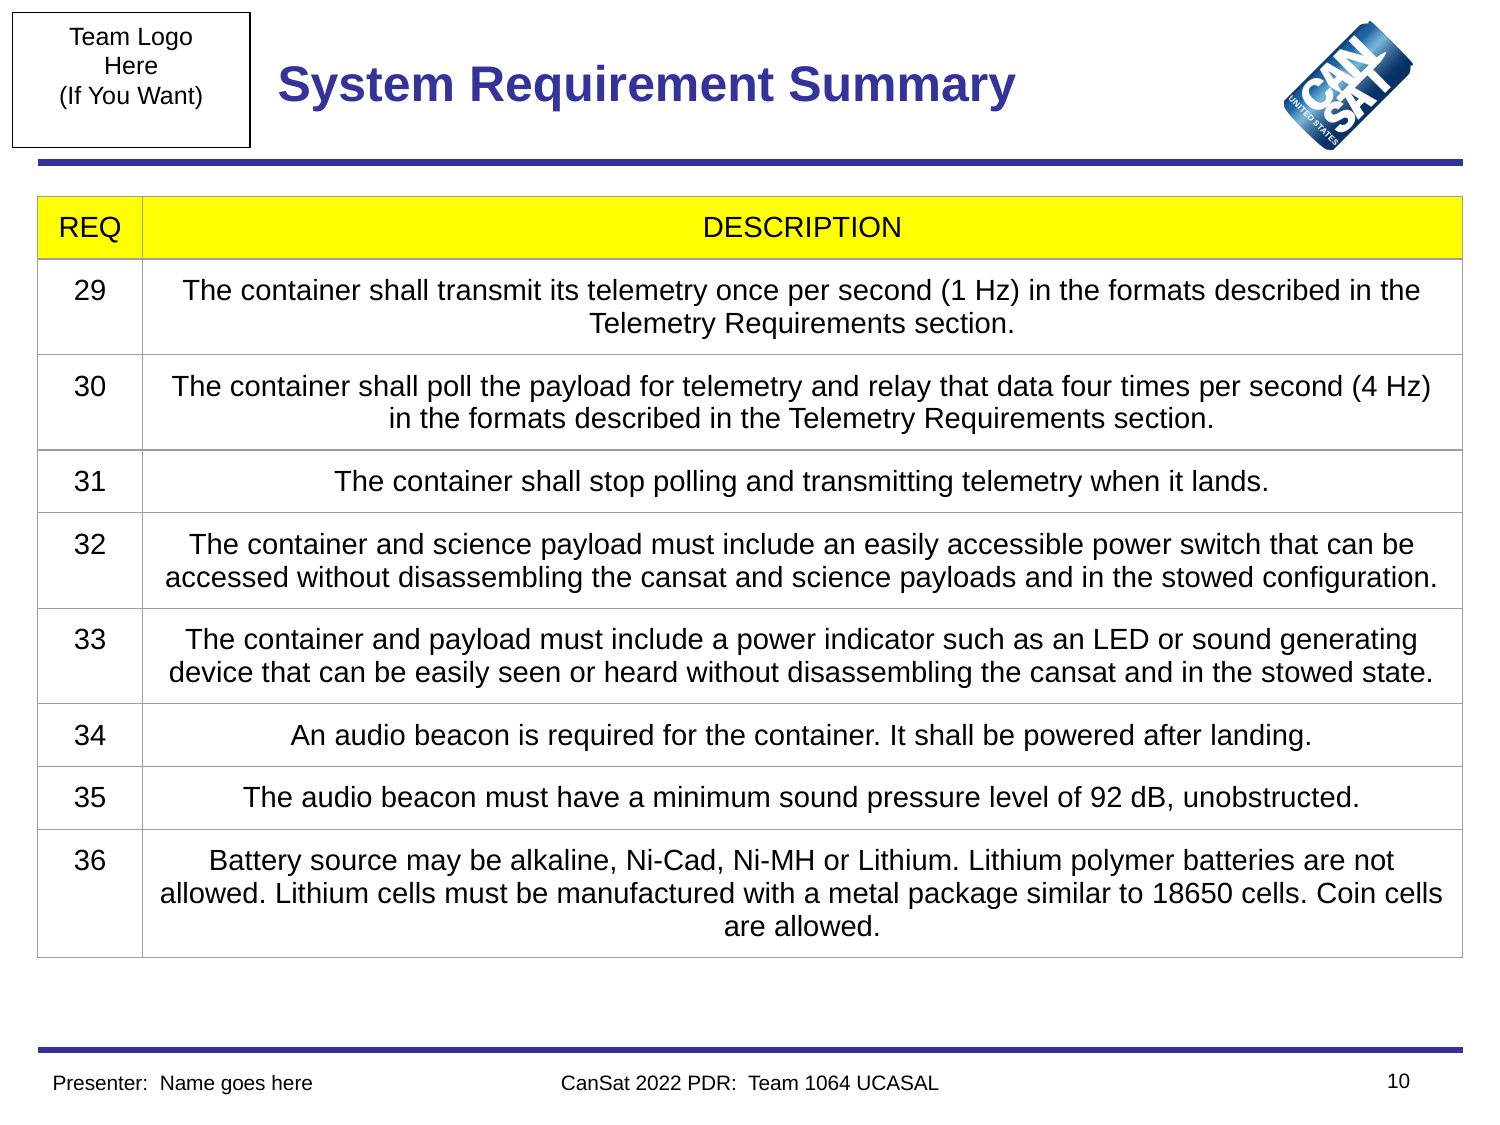

# System Requirement Summary

| REQ | DESCRIPTION |
| --- | --- |
| 29 | The container shall transmit its telemetry once per second (1 Hz) in the formats described in the Telemetry Requirements section. |
| 30 | The container shall poll the payload for telemetry and relay that data four times per second (4 Hz) in the formats described in the Telemetry Requirements section. |
| 31 | The container shall stop polling and transmitting telemetry when it lands. |
| 32 | The container and science payload must include an easily accessible power switch that can be accessed without disassembling the cansat and science payloads and in the stowed configuration. |
| 33 | The container and payload must include a power indicator such as an LED or sound generating device that can be easily seen or heard without disassembling the cansat and in the stowed state. |
| 34 | An audio beacon is required for the container. It shall be powered after landing. |
| 35 | The audio beacon must have a minimum sound pressure level of 92 dB, unobstructed. |
| 36 | Battery source may be alkaline, Ni-Cad, Ni-MH or Lithium. Lithium polymer batteries are not allowed. Lithium cells must be manufactured with a metal package similar to 18650 cells. Coin cells are allowed. |
10
Presenter:  Name goes here
CanSat 2022 PDR:  Team 1064 UCASAL